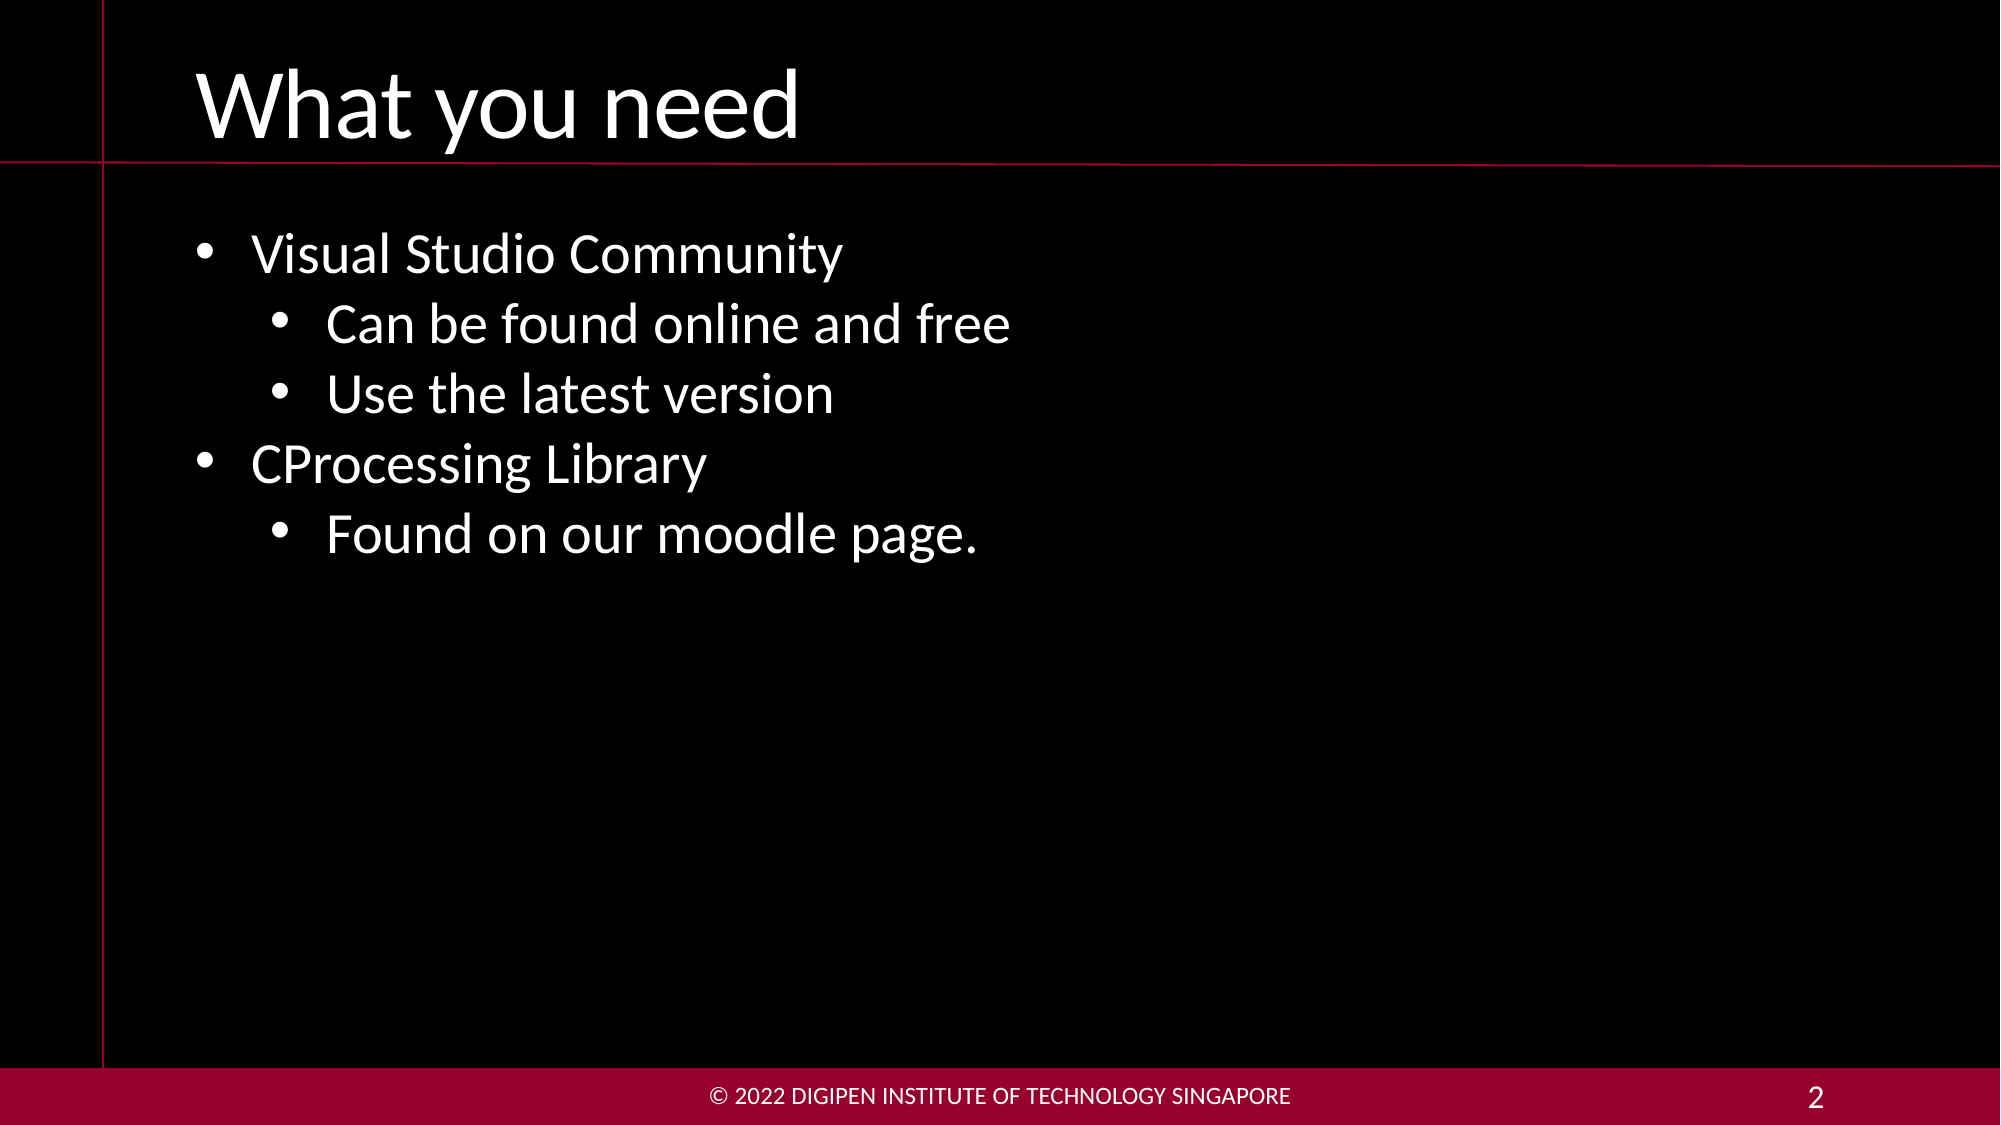

# What you need
Visual Studio Community
Can be found online and free
Use the latest version
CProcessing Library
Found on our moodle page.

© 2022 DigiPen Institute of Technology singapore
2